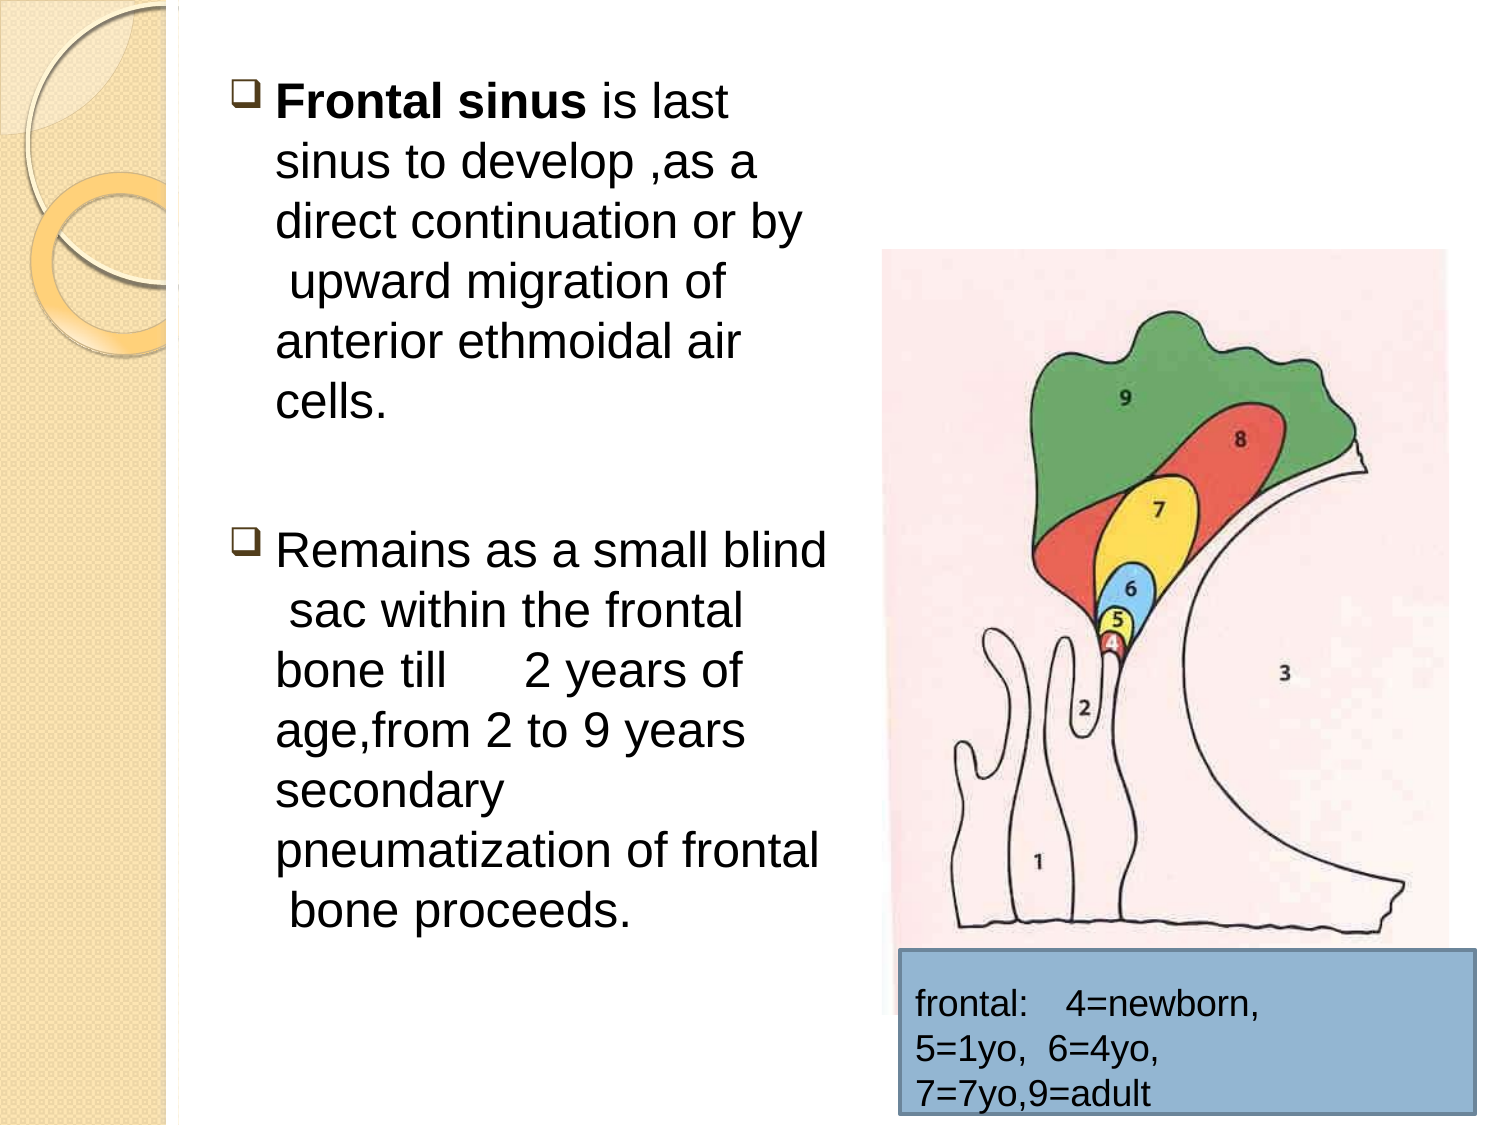

Frontal sinus is last  sinus to develop ,as a  direct continuation or by  upward migration of  anterior ethmoidal air  cells.

Remains as a small blind  sac within the frontal  bone till	2 years of  age,from 2 to 9 years  secondary  pneumatization of frontal  bone proceeds.

frontal:	4=newborn, 5=1yo,  6=4yo, 7=7yo,9=adult